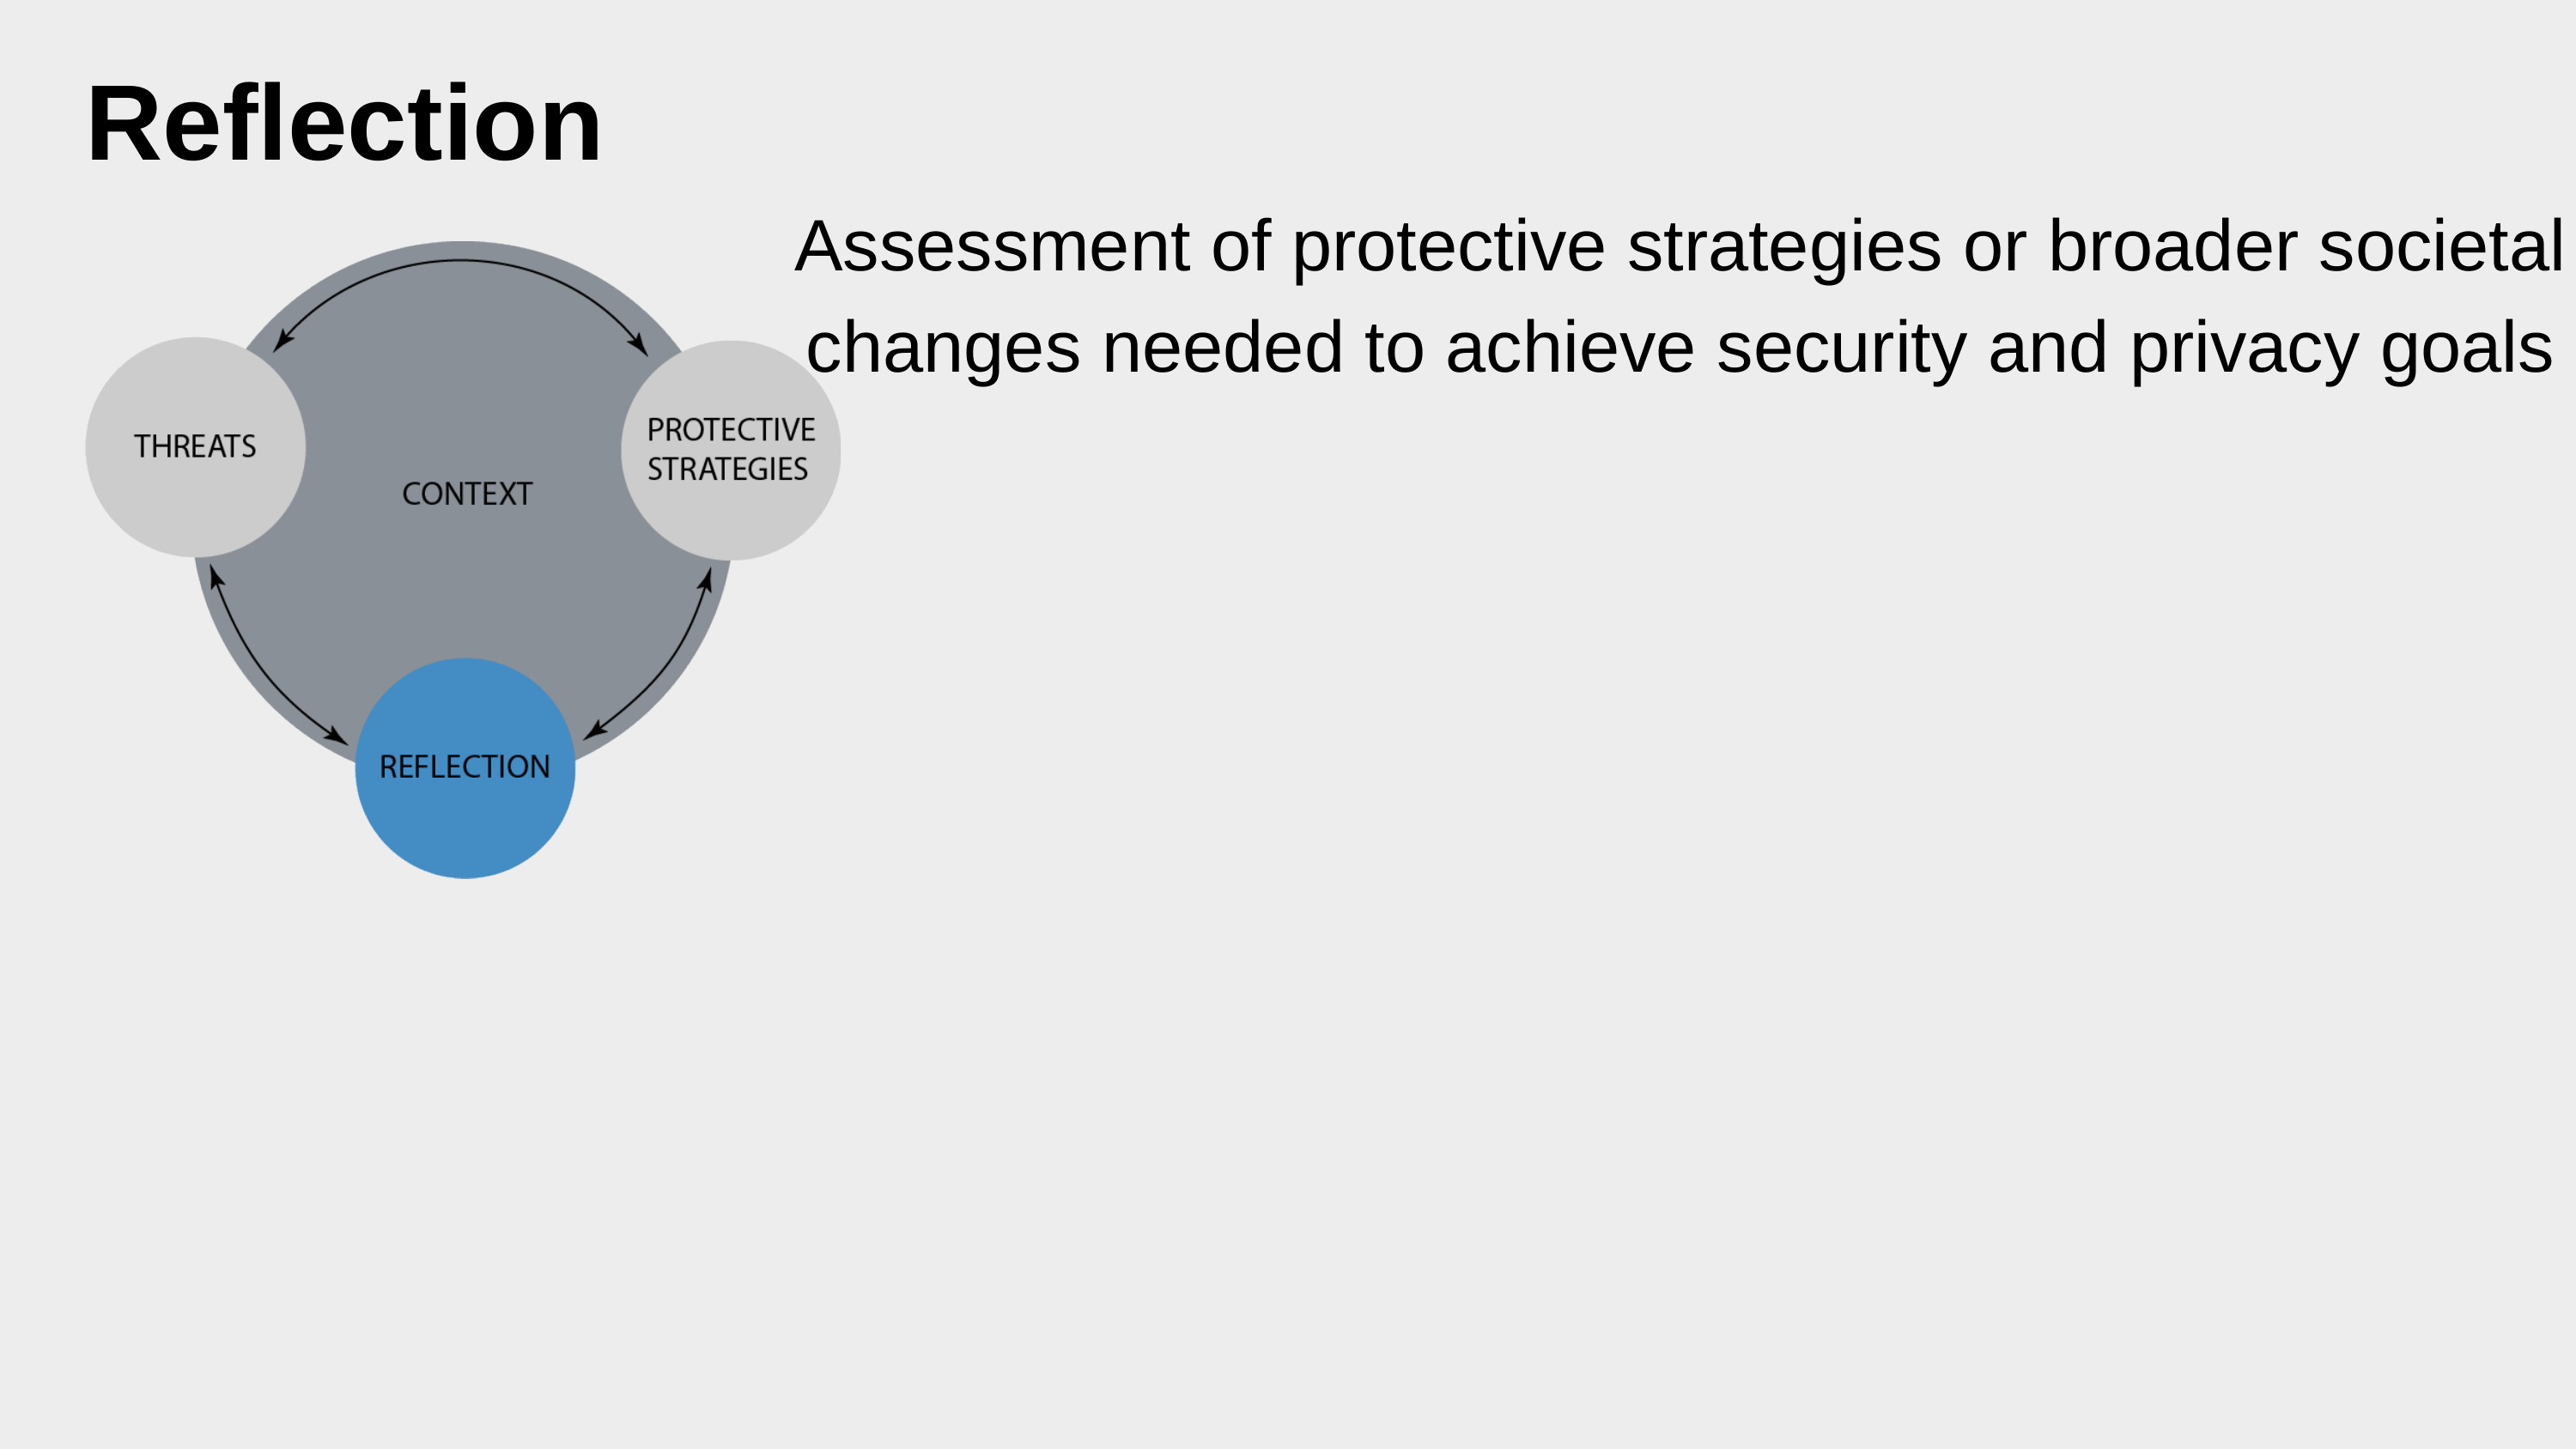

Reflection
Assessment of protective strategies or broader societal changes needed to achieve security and privacy goals